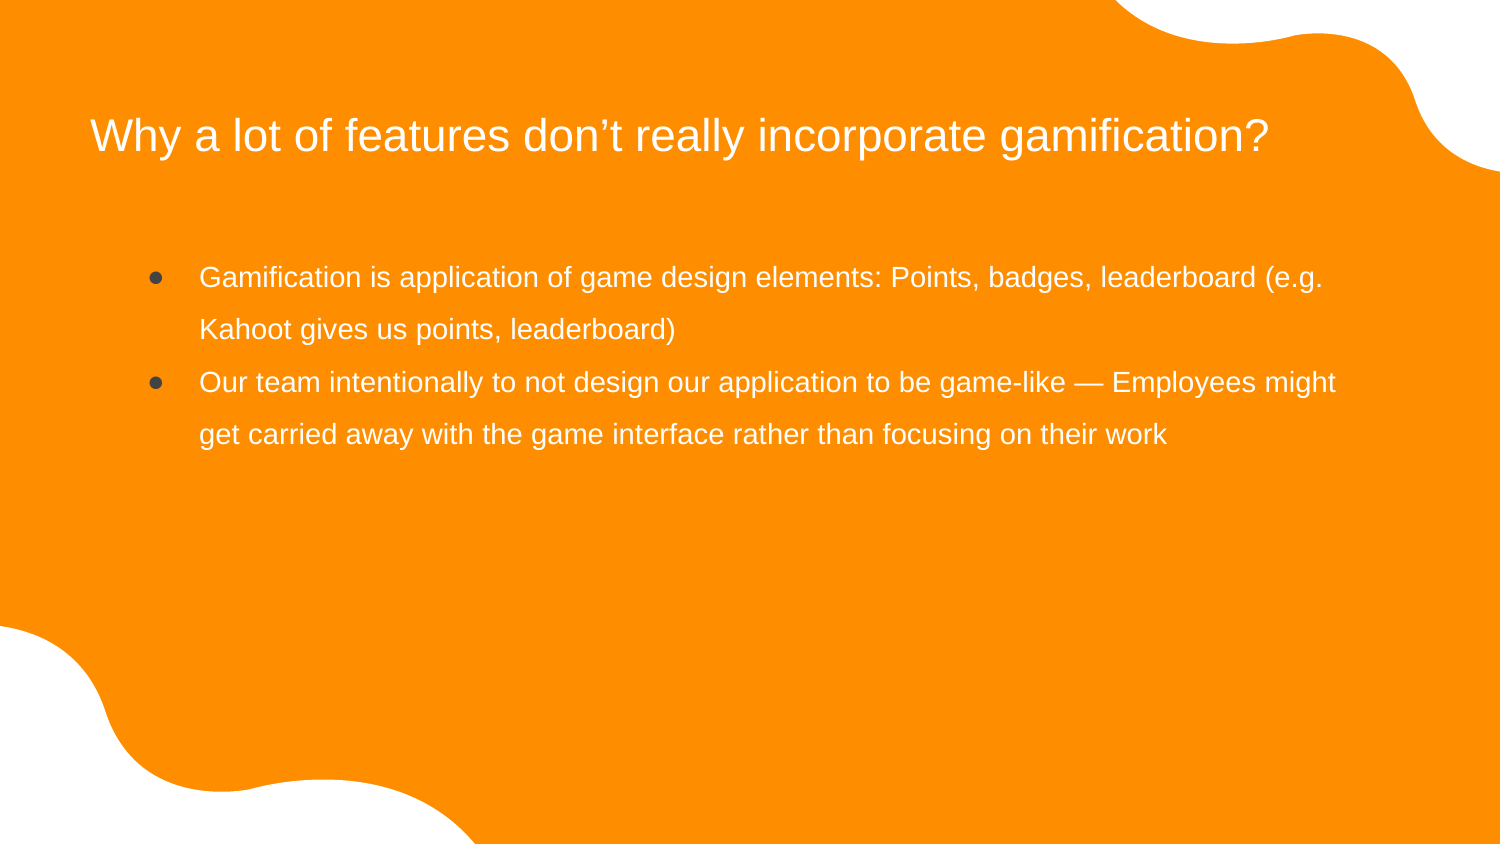

# Why a lot of features don’t really incorporate gamification?

Gamification is application of game design elements: Points, badges, leaderboard (e.g. Kahoot gives us points, leaderboard)
Our team intentionally to not design our application to be game-like — Employees might get carried away with the game interface rather than focusing on their work